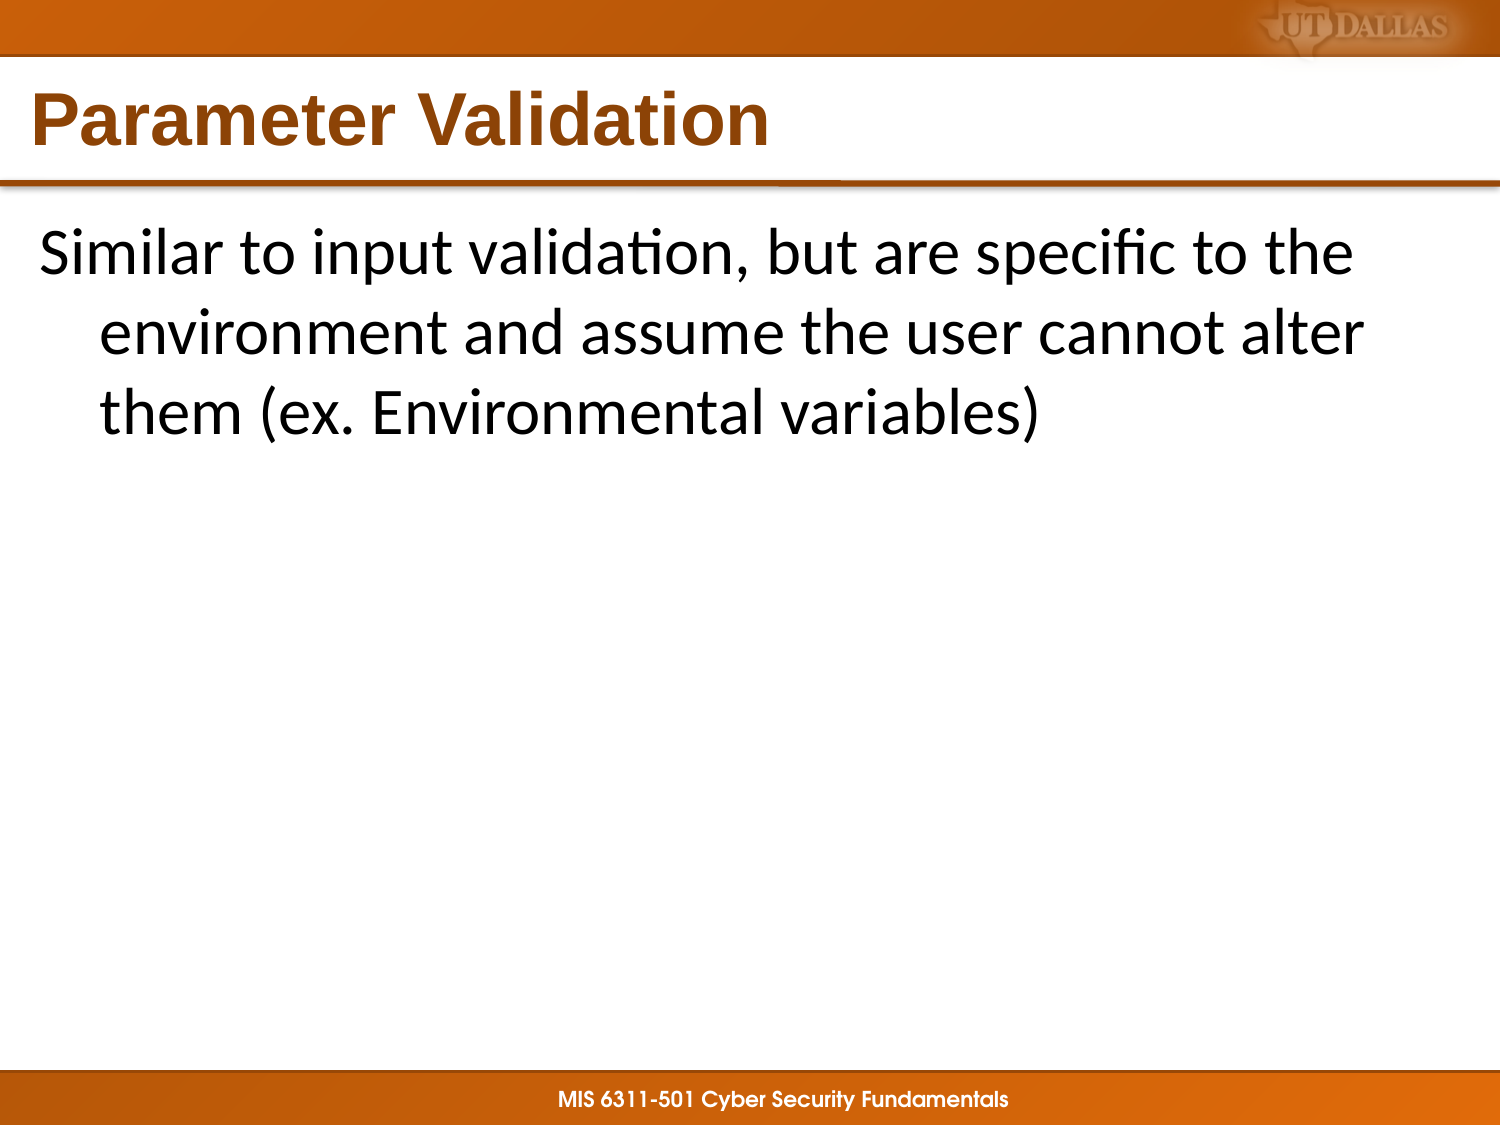

# Parameter Validation
Similar to input validation, but are specific to the environment and assume the user cannot alter them (ex. Environmental variables)